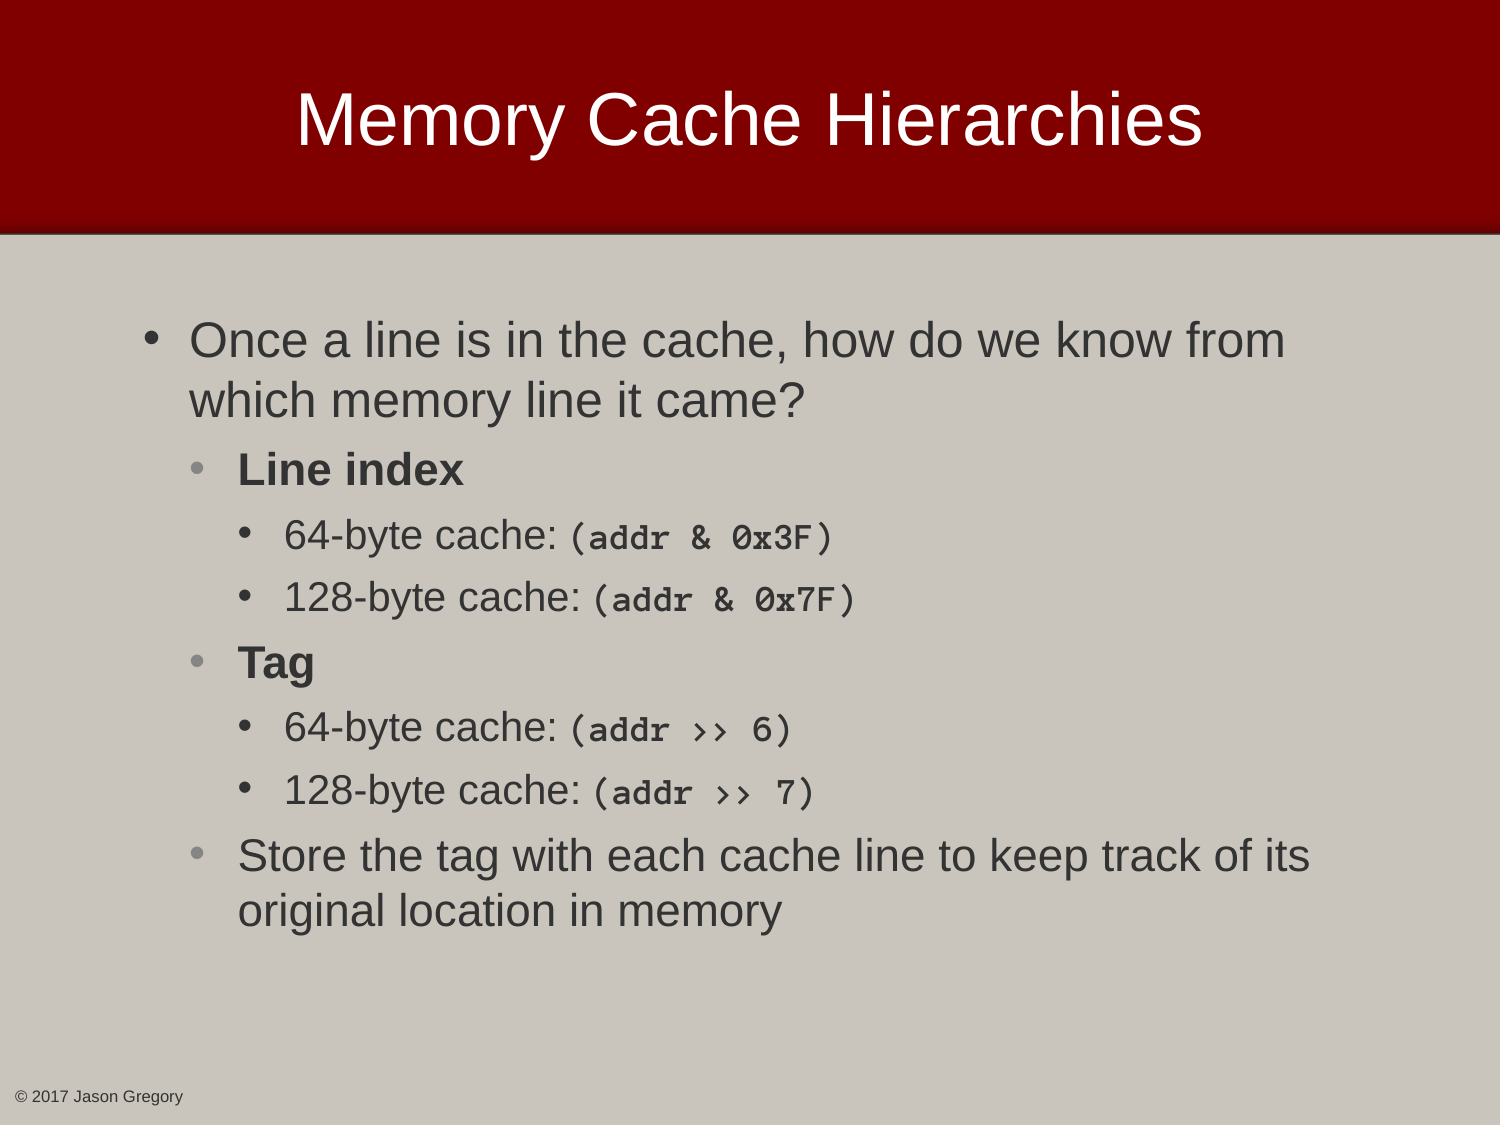

# Memory Cache Hierarchies
Once a line is in the cache, how do we know from which memory line it came?
Line index
64-byte cache: (addr & 0x3F)
128-byte cache: (addr & 0x7F)
Tag
64-byte cache: (addr >> 6)
128-byte cache: (addr >> 7)
Store the tag with each cache line to keep track of its original location in memory
© 2017 Jason Gregory